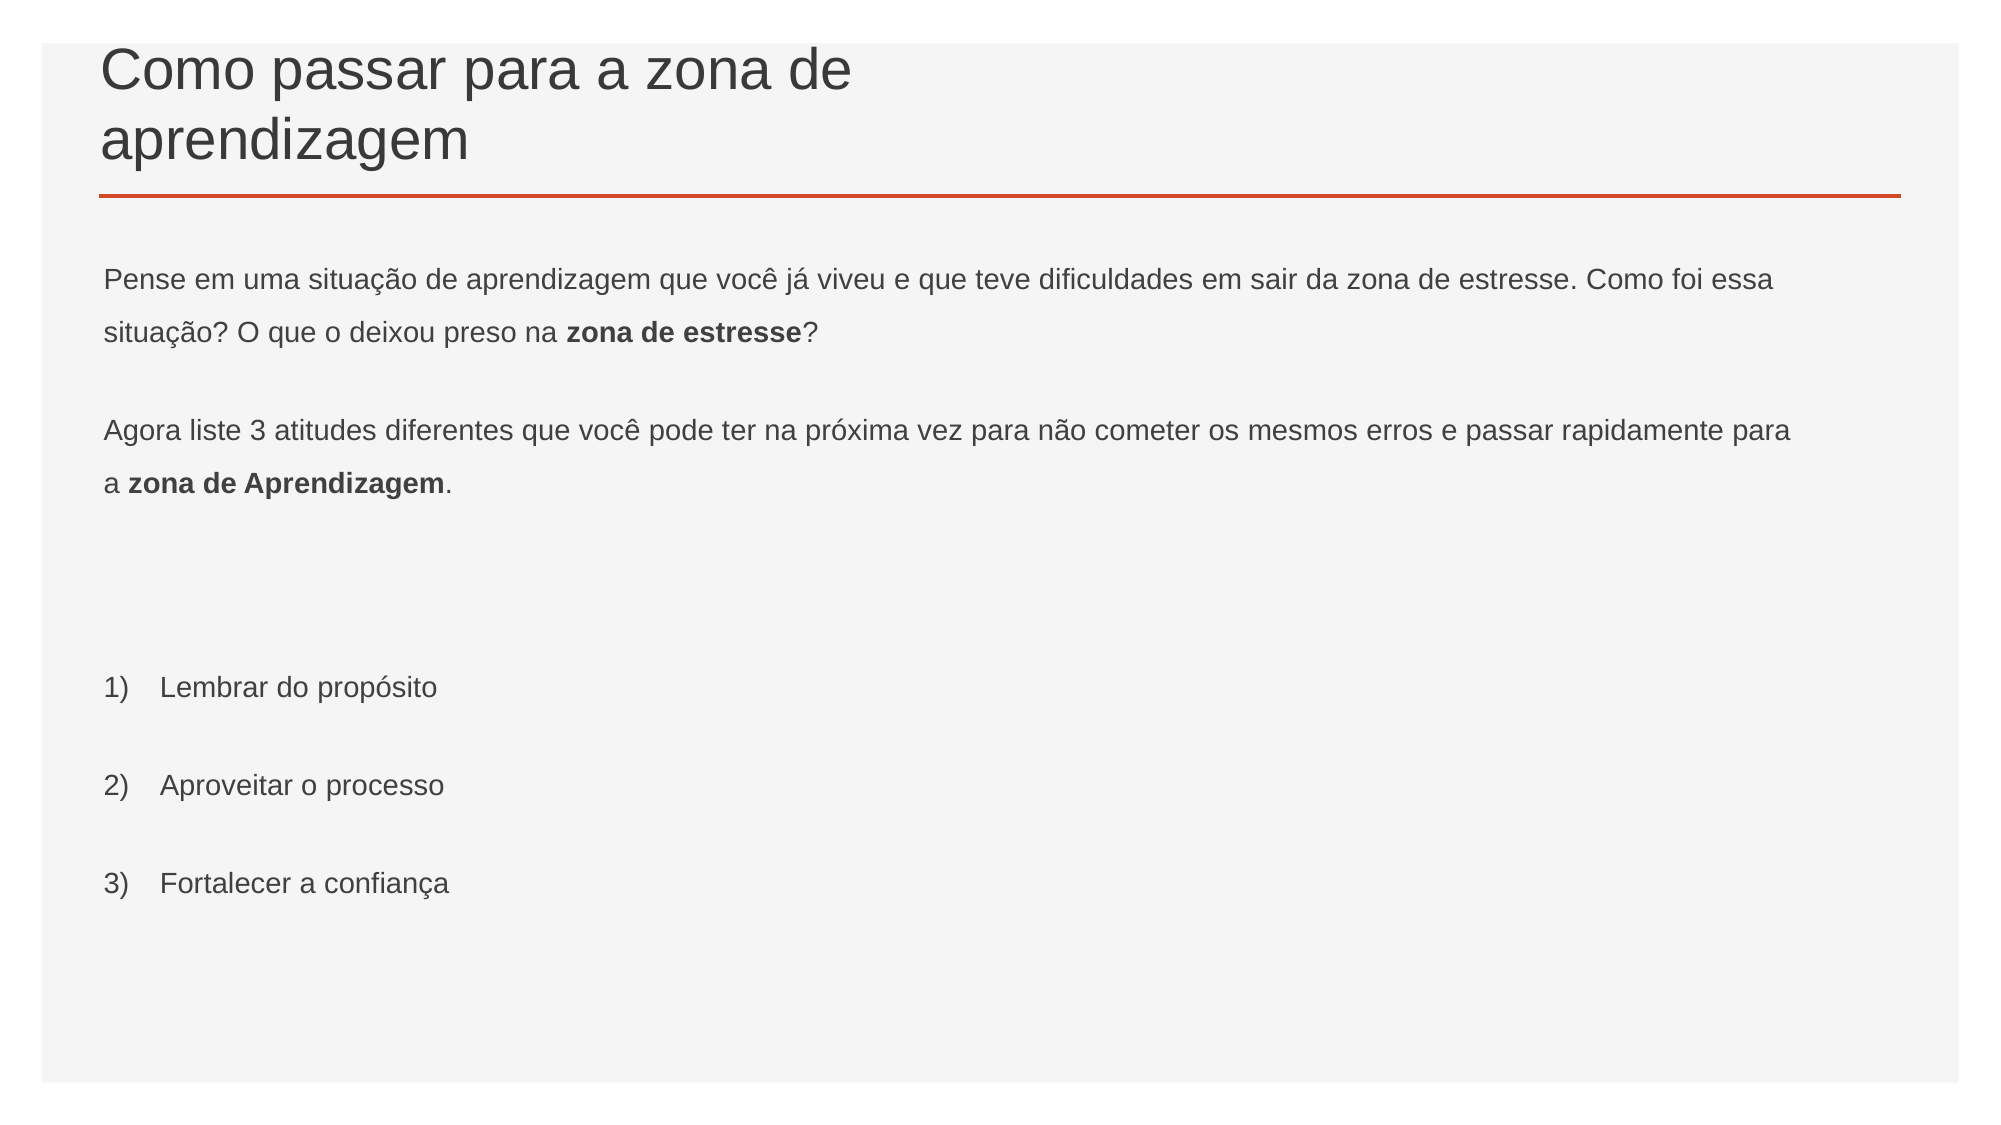

# Como passar para a zona de aprendizagem
Pense em uma situação de aprendizagem que você já viveu e que teve dificuldades em sair da zona de estresse. Como foi essa situação? O que o deixou preso na zona de estresse?
Agora liste 3 atitudes diferentes que você pode ter na próxima vez para não cometer os mesmos erros e passar rapidamente para a zona de Aprendizagem.
Lembrar do propósito
Aproveitar o processo
Fortalecer a confiança